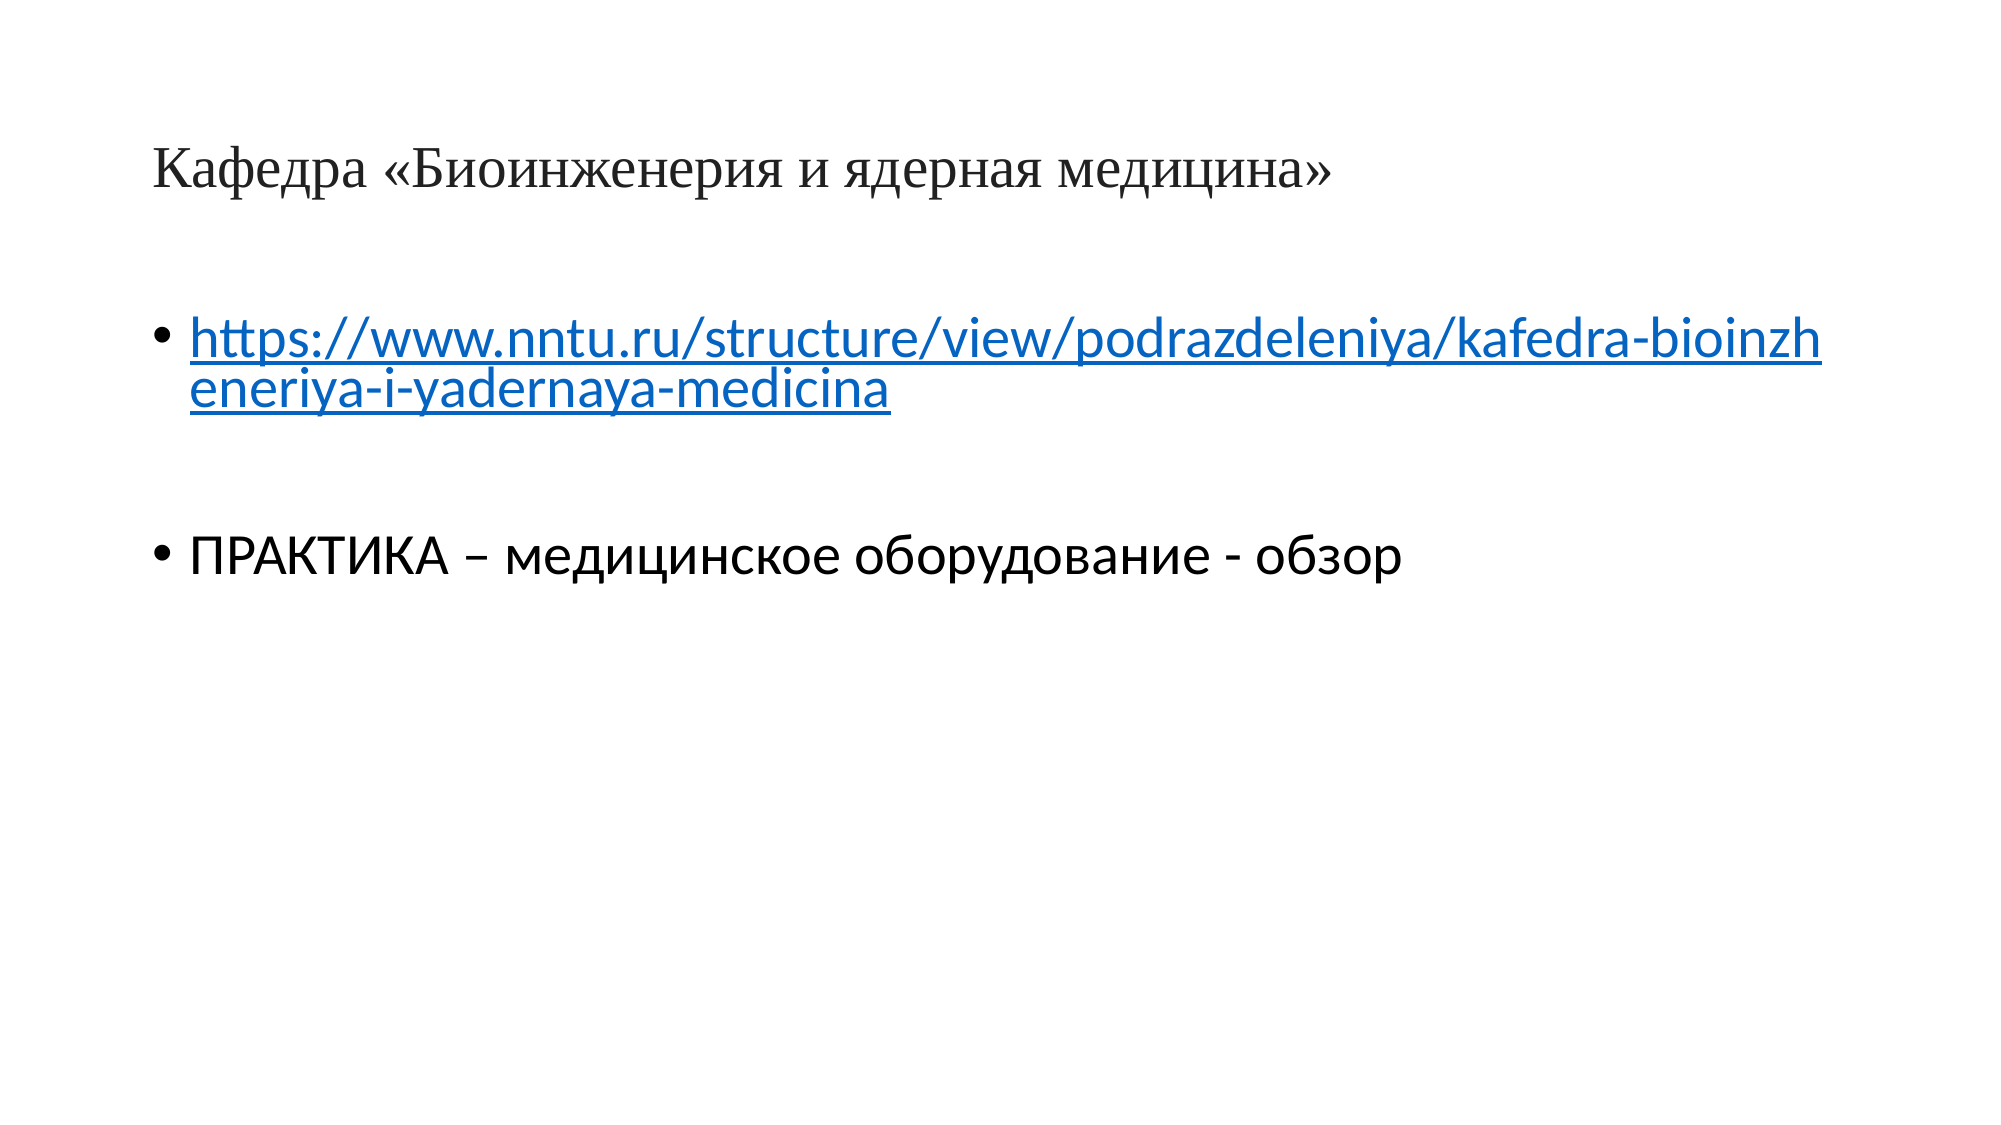

# Кафедра «Биоинженерия и ядерная медицина»
https://www.nntu.ru/structure/view/podrazdeleniya/kafedra-bioinzheneriya-i-yadernaya-medicina

ПРАКТИКА – медицинское оборудование - обзор